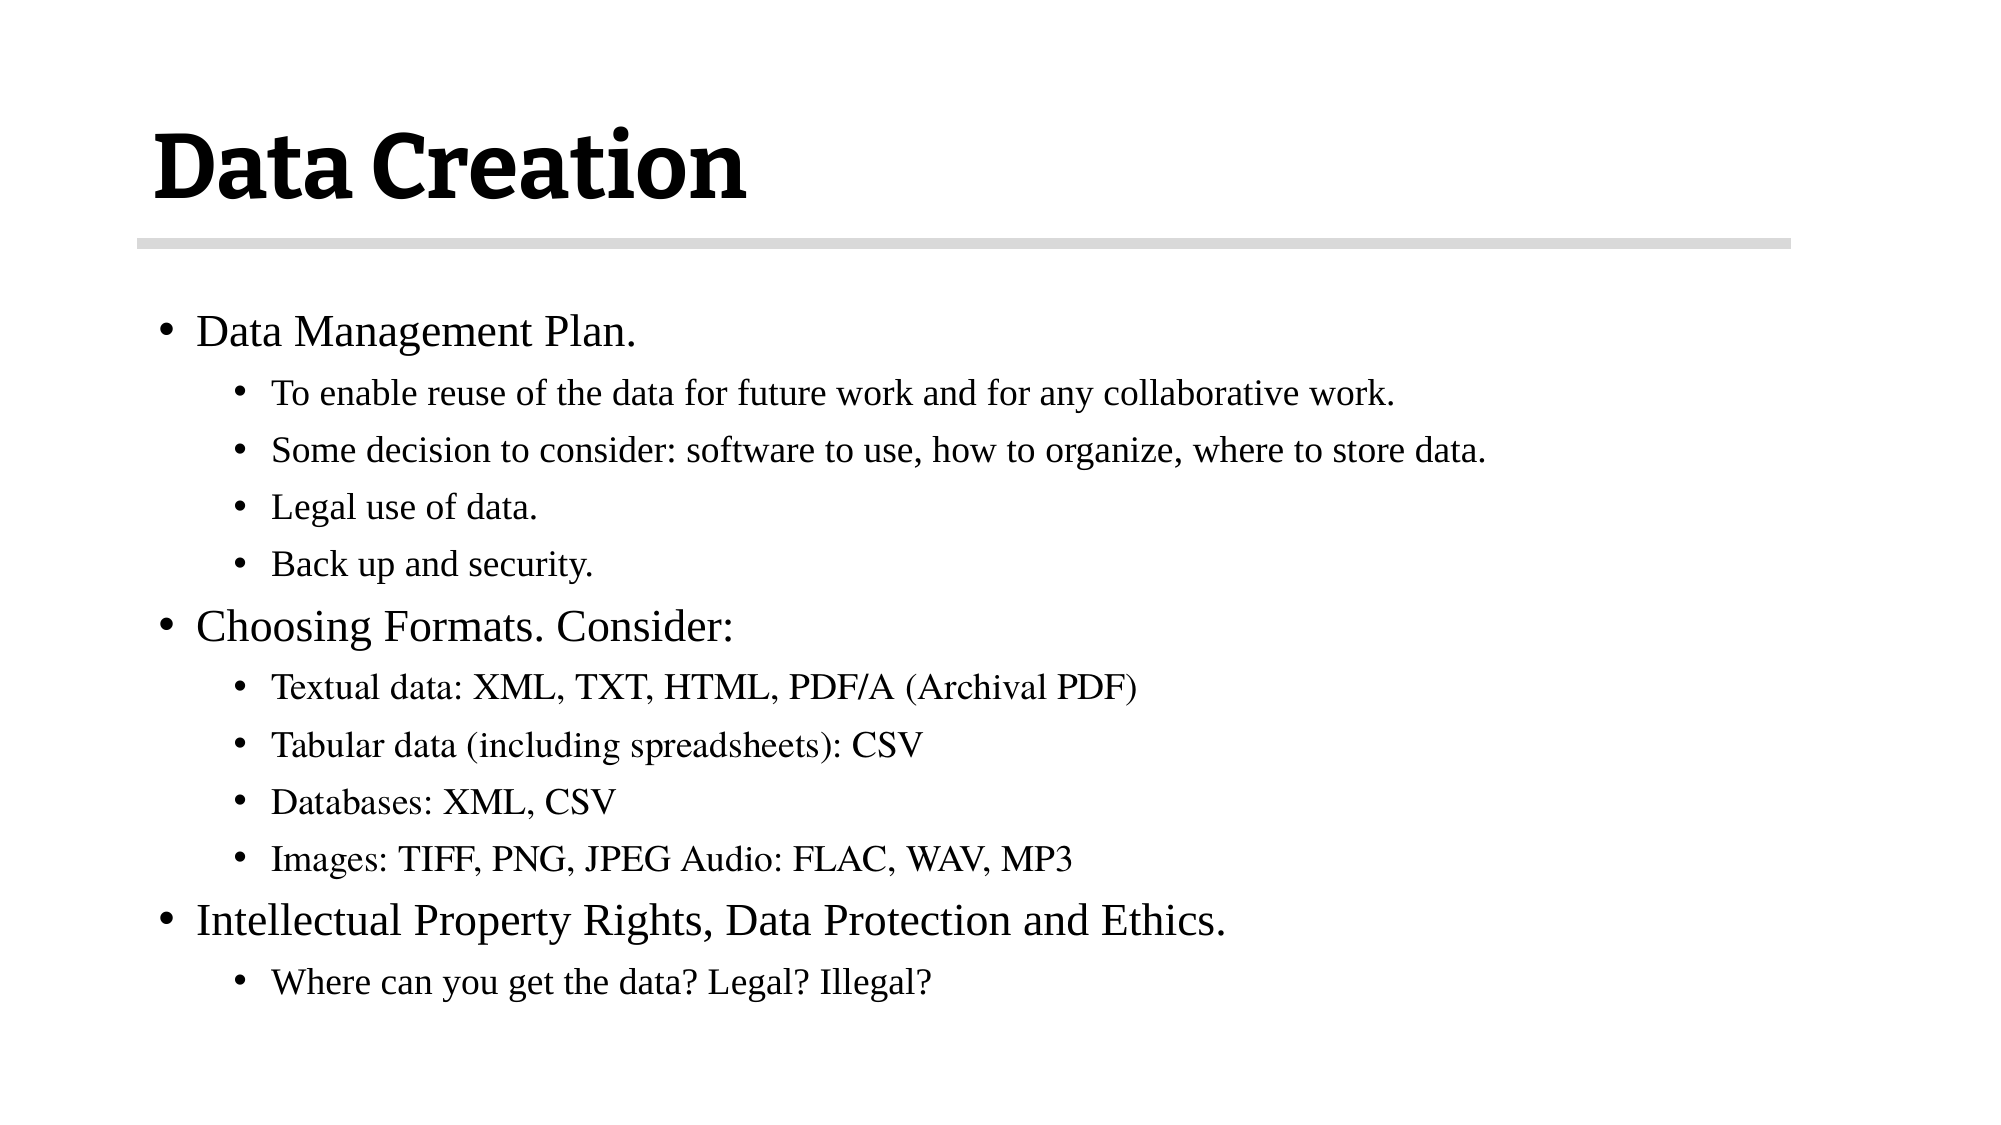

# Data Creation
Data Management Plan.
To enable reuse of the data for future work and for any collaborative work.
Some decision to consider: software to use, how to organize, where to store data.
Legal use of data.
Back up and security.
Choosing Formats. Consider:
Textual data: XML, TXT, HTML, PDF/A (Archival PDF)
Tabular data (including spreadsheets): CSV
Databases: XML, CSV
Images: TIFF, PNG, JPEG Audio: FLAC, WAV, MP3
Intellectual Property Rights, Data Protection and Ethics.
Where can you get the data? Legal? Illegal?